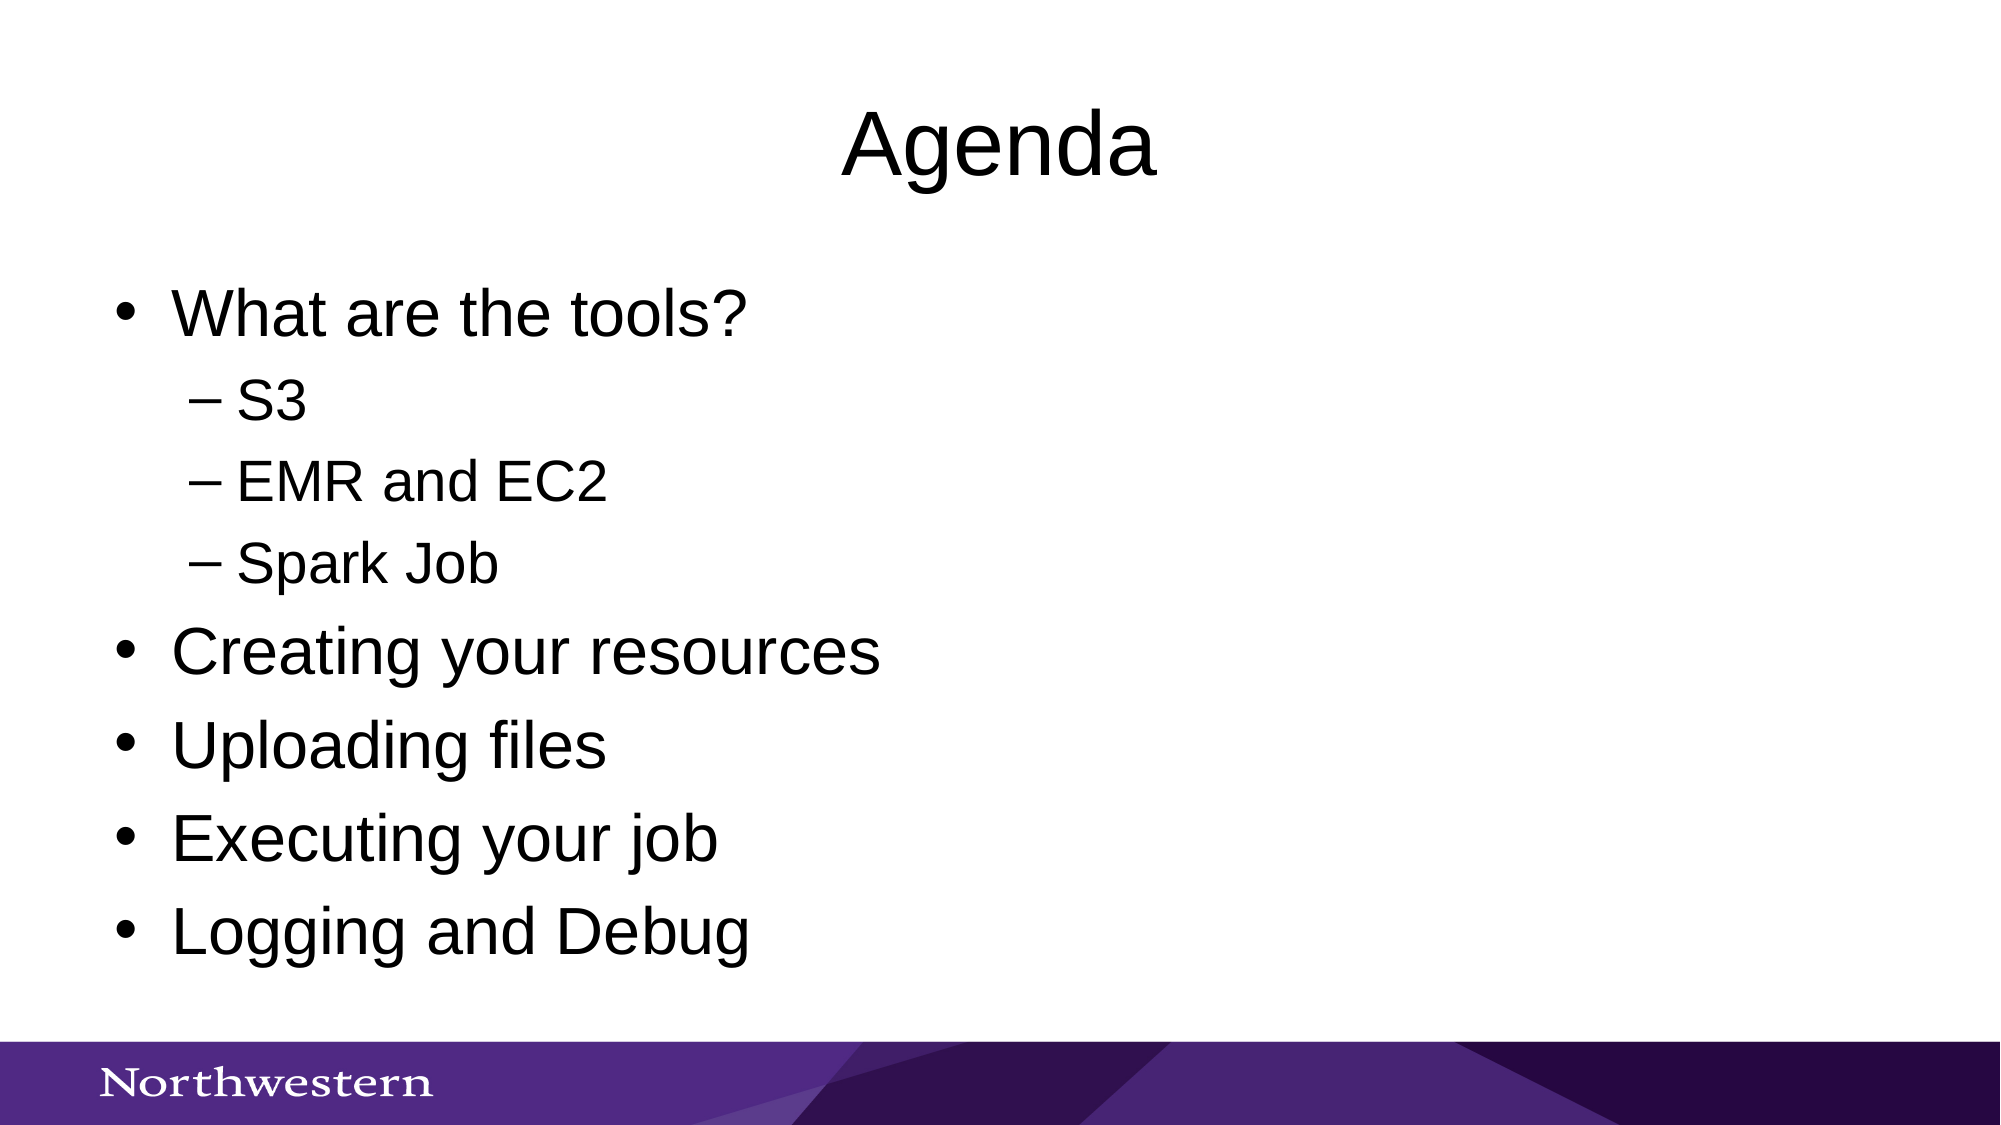

# Agenda
What are the tools?
S3
EMR and EC2
Spark Job
Creating your resources
Uploading files
Executing your job
Logging and Debug